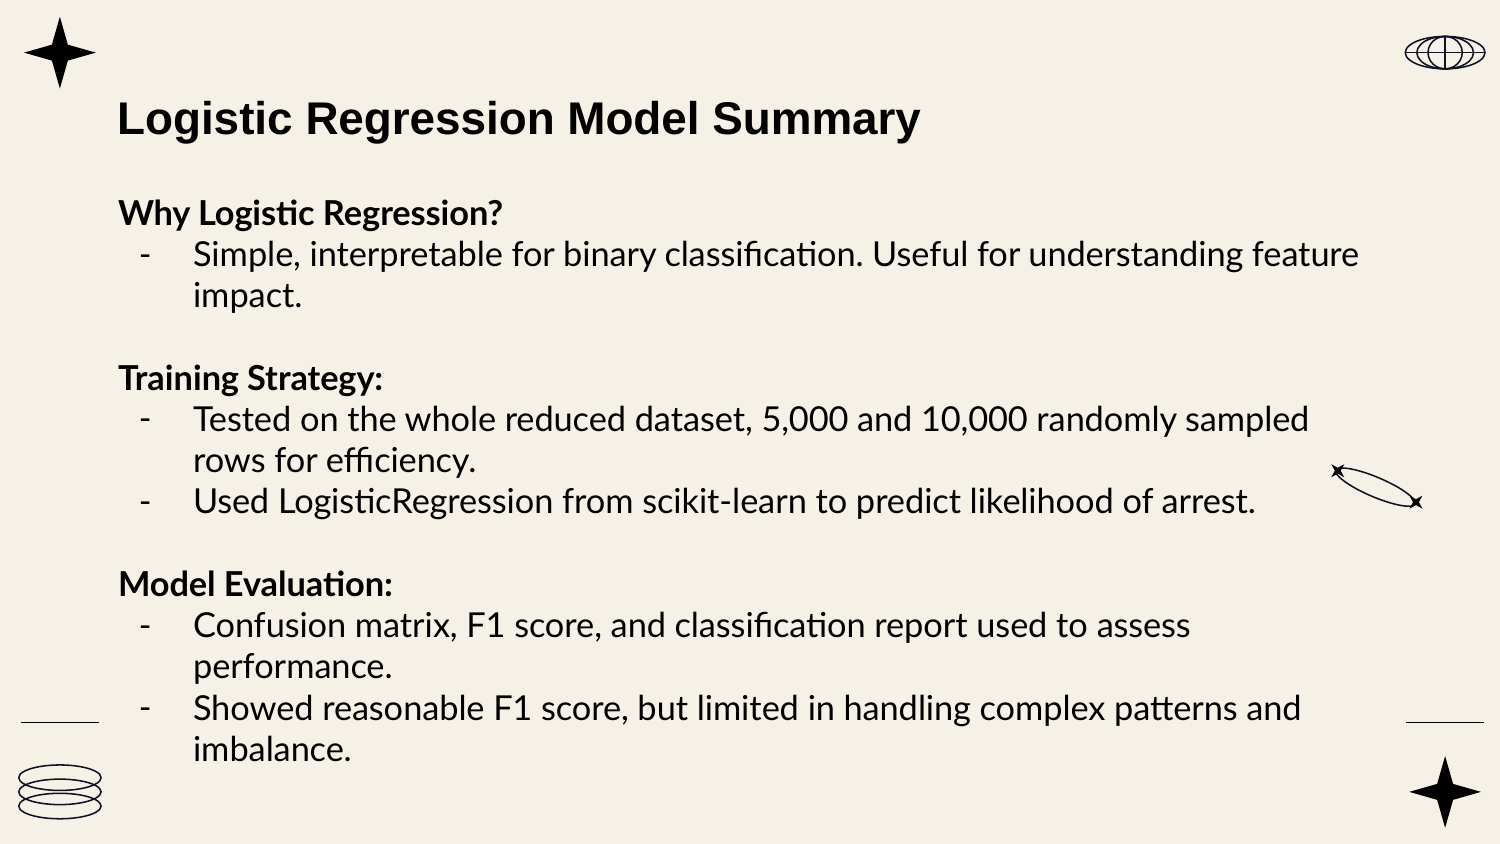

# Logistic Regression Model Summary
Why Logistic Regression?
Simple, interpretable for binary classification. Useful for understanding feature impact.

Training Strategy:
Tested on the whole reduced dataset, 5,000 and 10,000 randomly sampled rows for efficiency.
Used LogisticRegression from scikit-learn to predict likelihood of arrest.

Model Evaluation:
Confusion matrix, F1 score, and classification report used to assess performance.
Showed reasonable F1 score, but limited in handling complex patterns and imbalance.